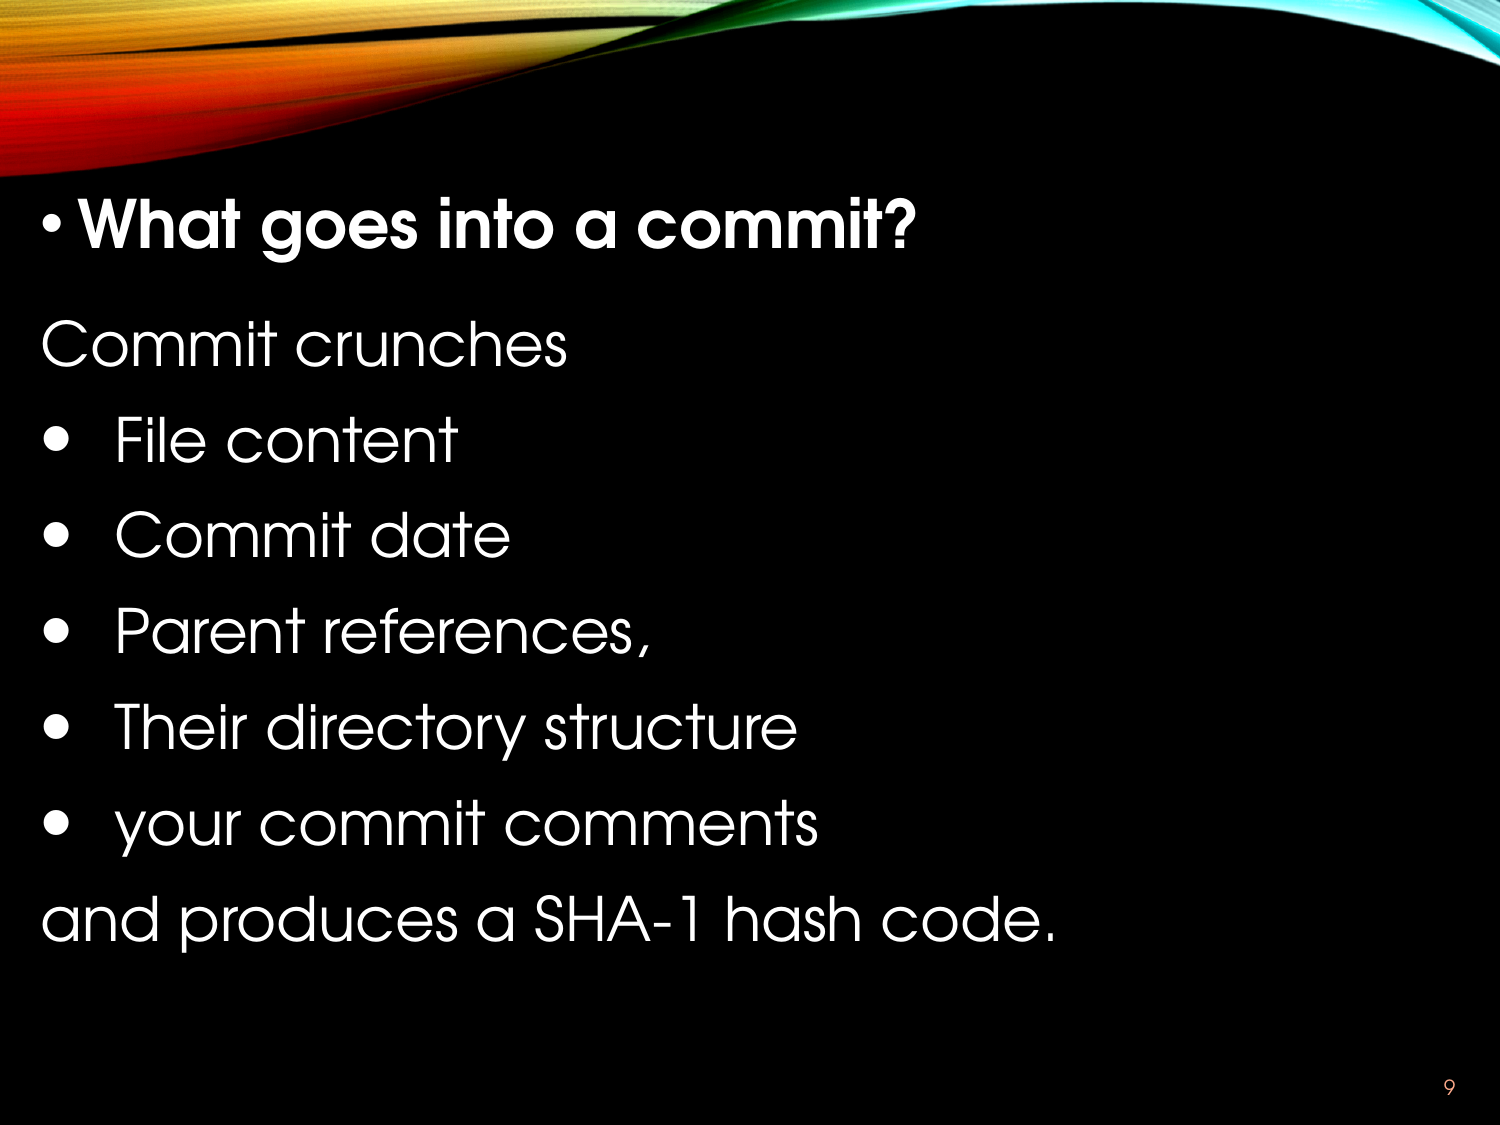

What goes into a commit?
Commit crunches
File content
Commit date
Parent references,
Their directory structure
your commit comments
and produces a SHA-1 hash code.

9